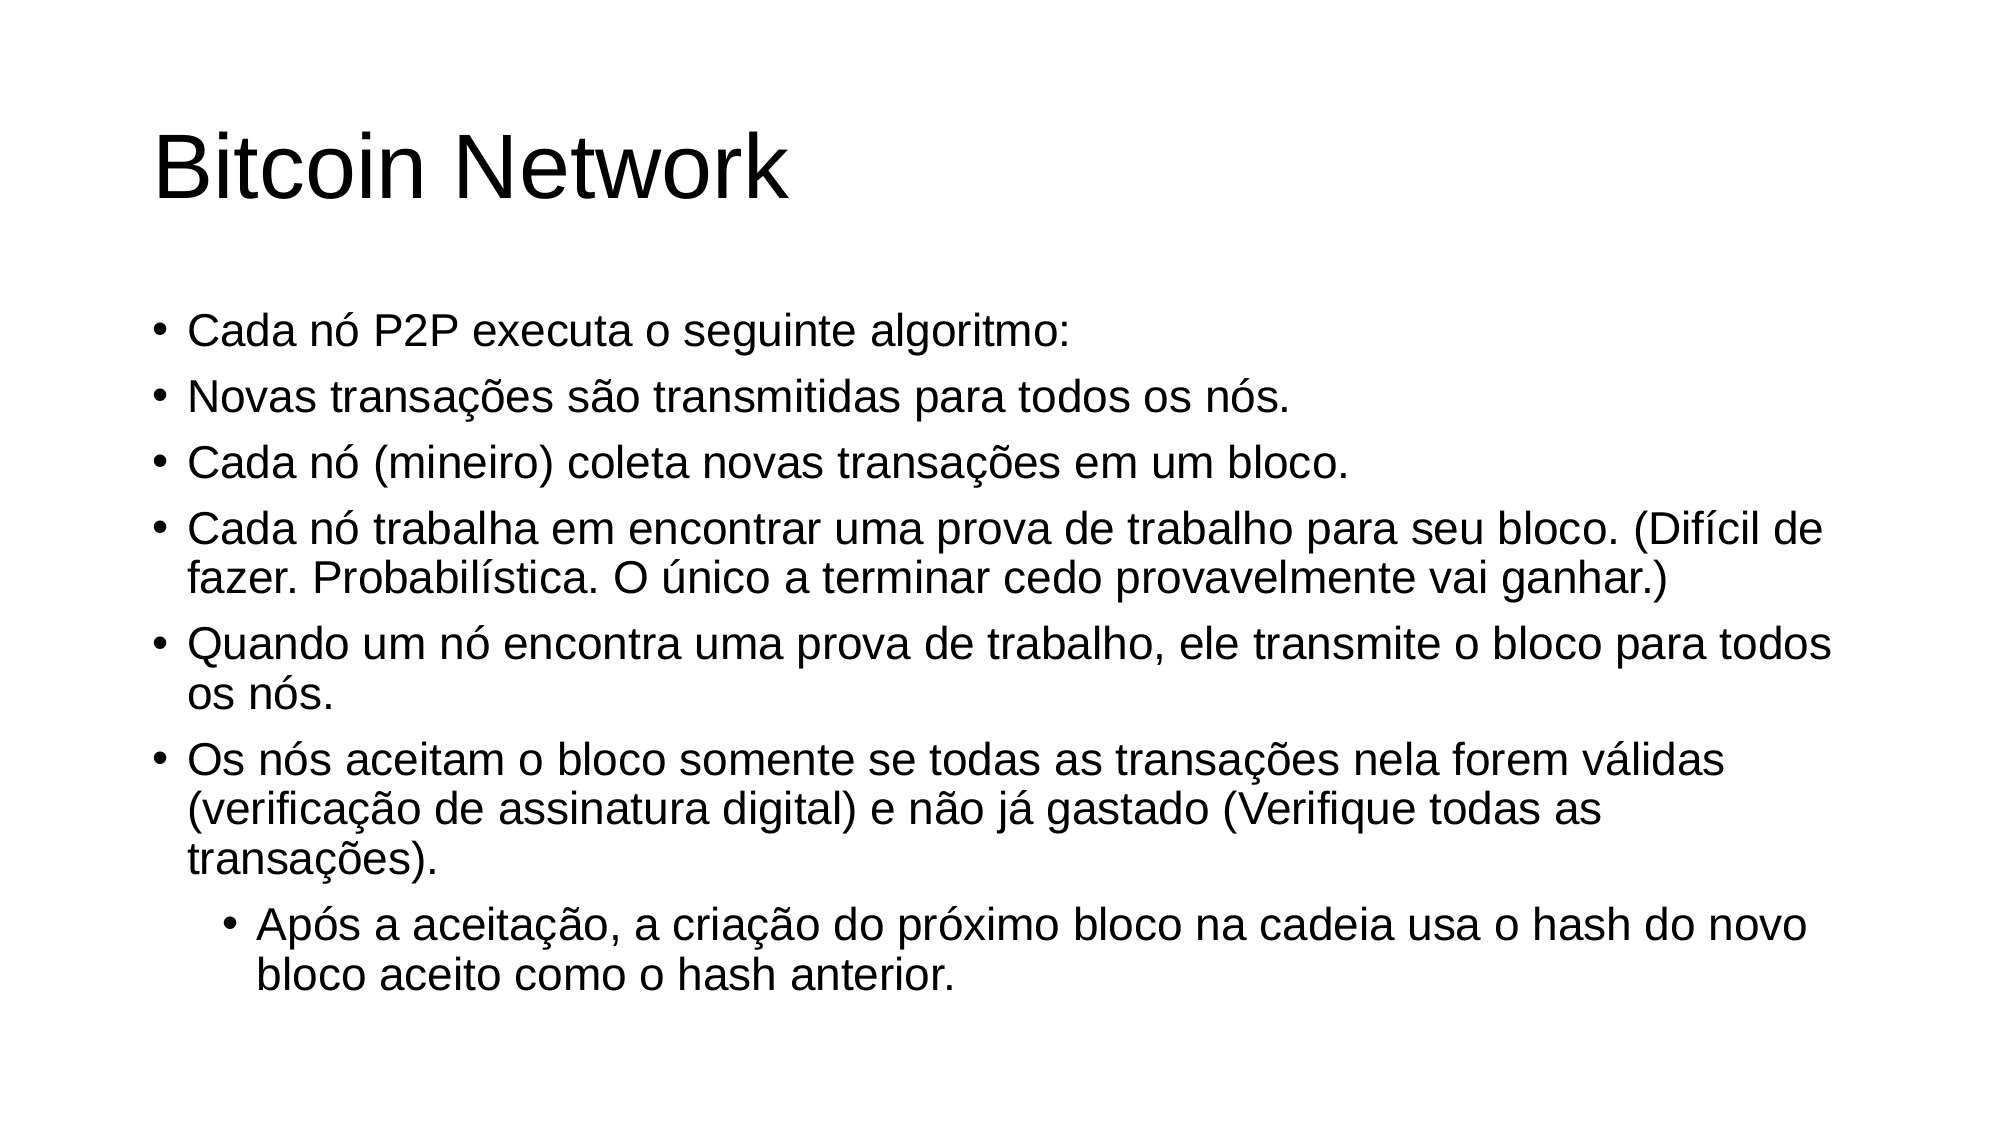

Bitcoin Network
Cada nó P2P executa o seguinte algoritmo:
Novas transações são transmitidas para todos os nós.
Cada nó (mineiro) coleta novas transações em um bloco.
Cada nó trabalha em encontrar uma prova de trabalho para seu bloco. (Difícil de fazer. Probabilística. O único a terminar cedo provavelmente vai ganhar.)
Quando um nó encontra uma prova de trabalho, ele transmite o bloco para todos os nós.
Os nós aceitam o bloco somente se todas as transações nela forem válidas (verificação de assinatura digital) e não já gastado (Verifique todas as transações).
Após a aceitação, a criação do próximo bloco na cadeia usa o hash do novo bloco aceito como o hash anterior.